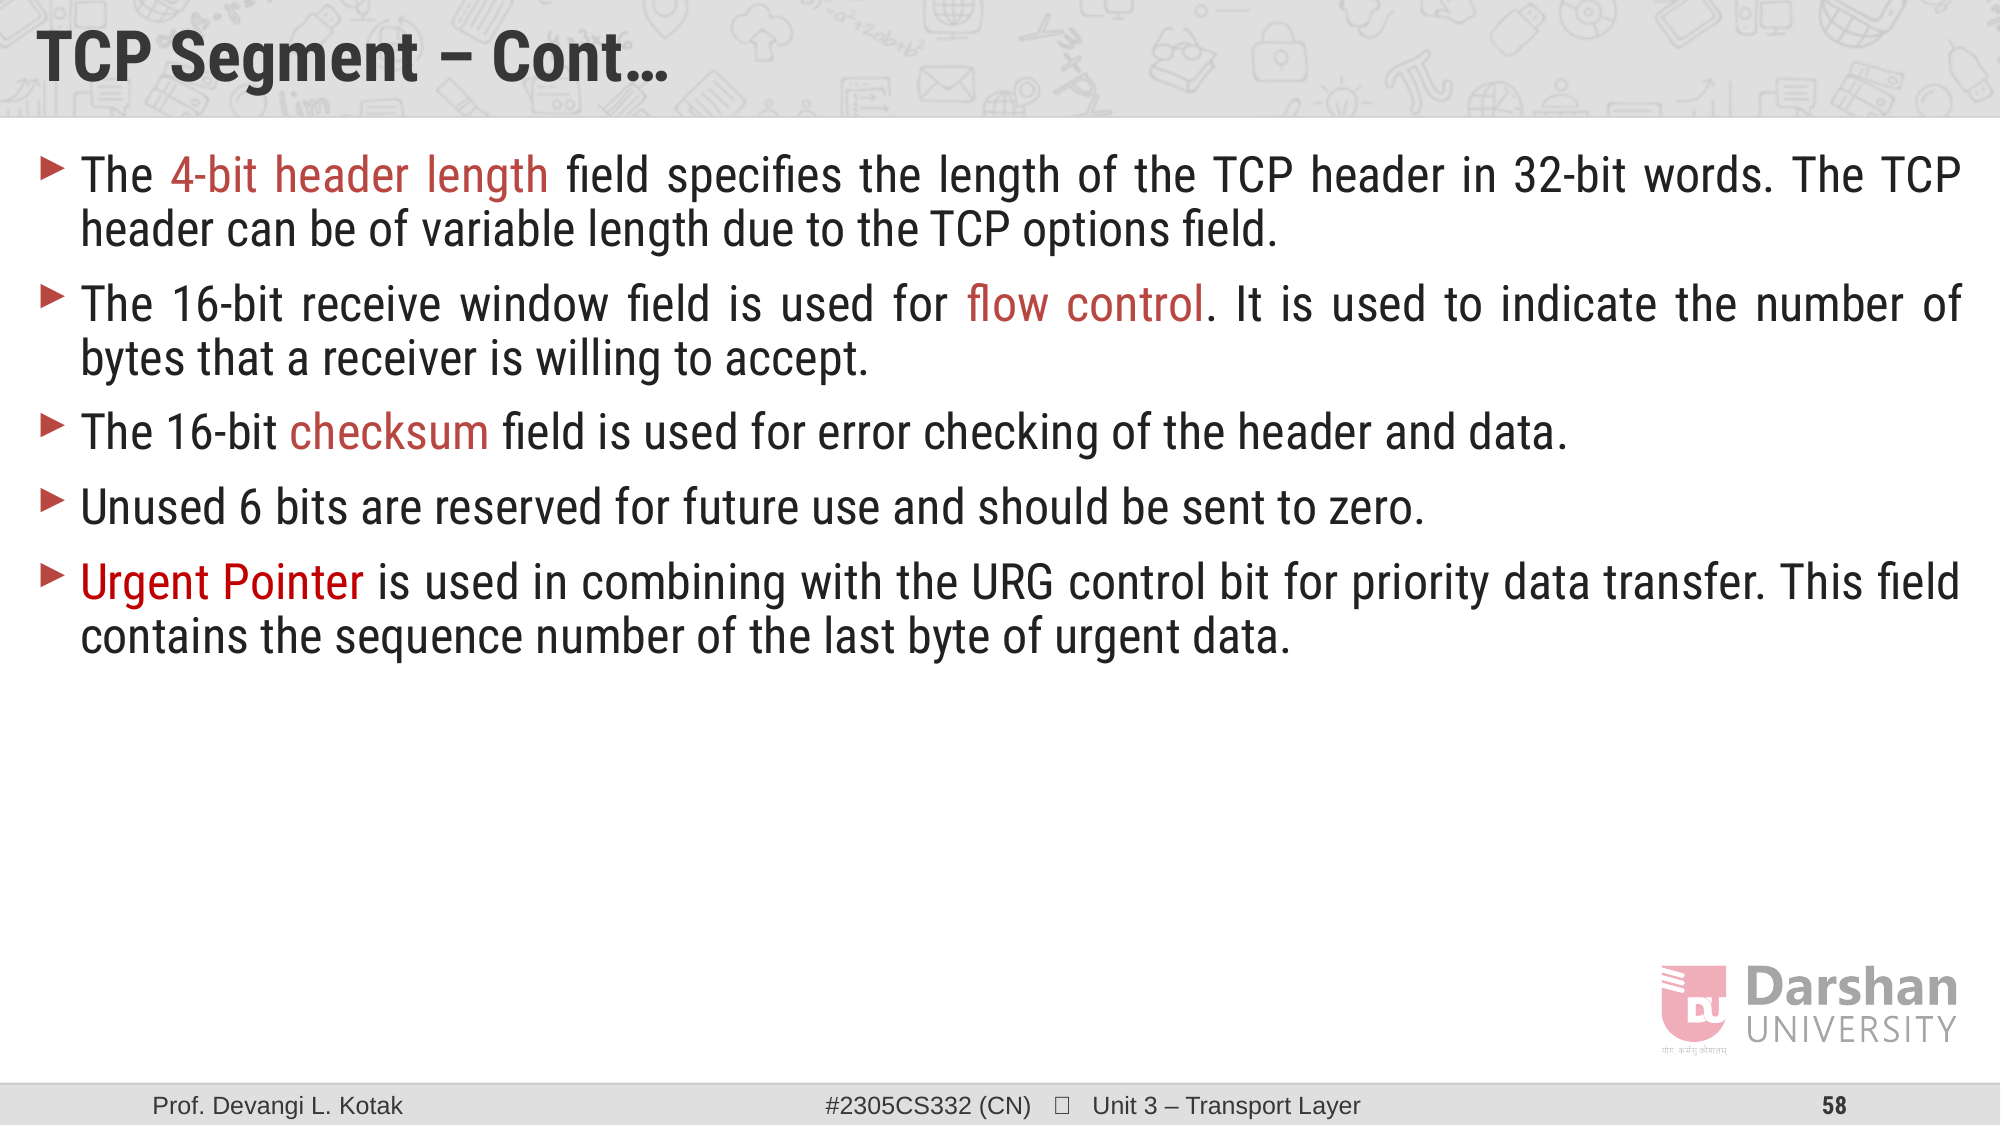

# TCP Segment – Cont…
The 4-bit header length field specifies the length of the TCP header in 32-bit words. The TCP header can be of variable length due to the TCP options field.
The 16-bit receive window field is used for flow control. It is used to indicate the number of bytes that a receiver is willing to accept.
The 16-bit checksum field is used for error checking of the header and data.
Unused 6 bits are reserved for future use and should be sent to zero.
Urgent Pointer is used in combining with the URG control bit for priority data transfer. This field contains the sequence number of the last byte of urgent data.